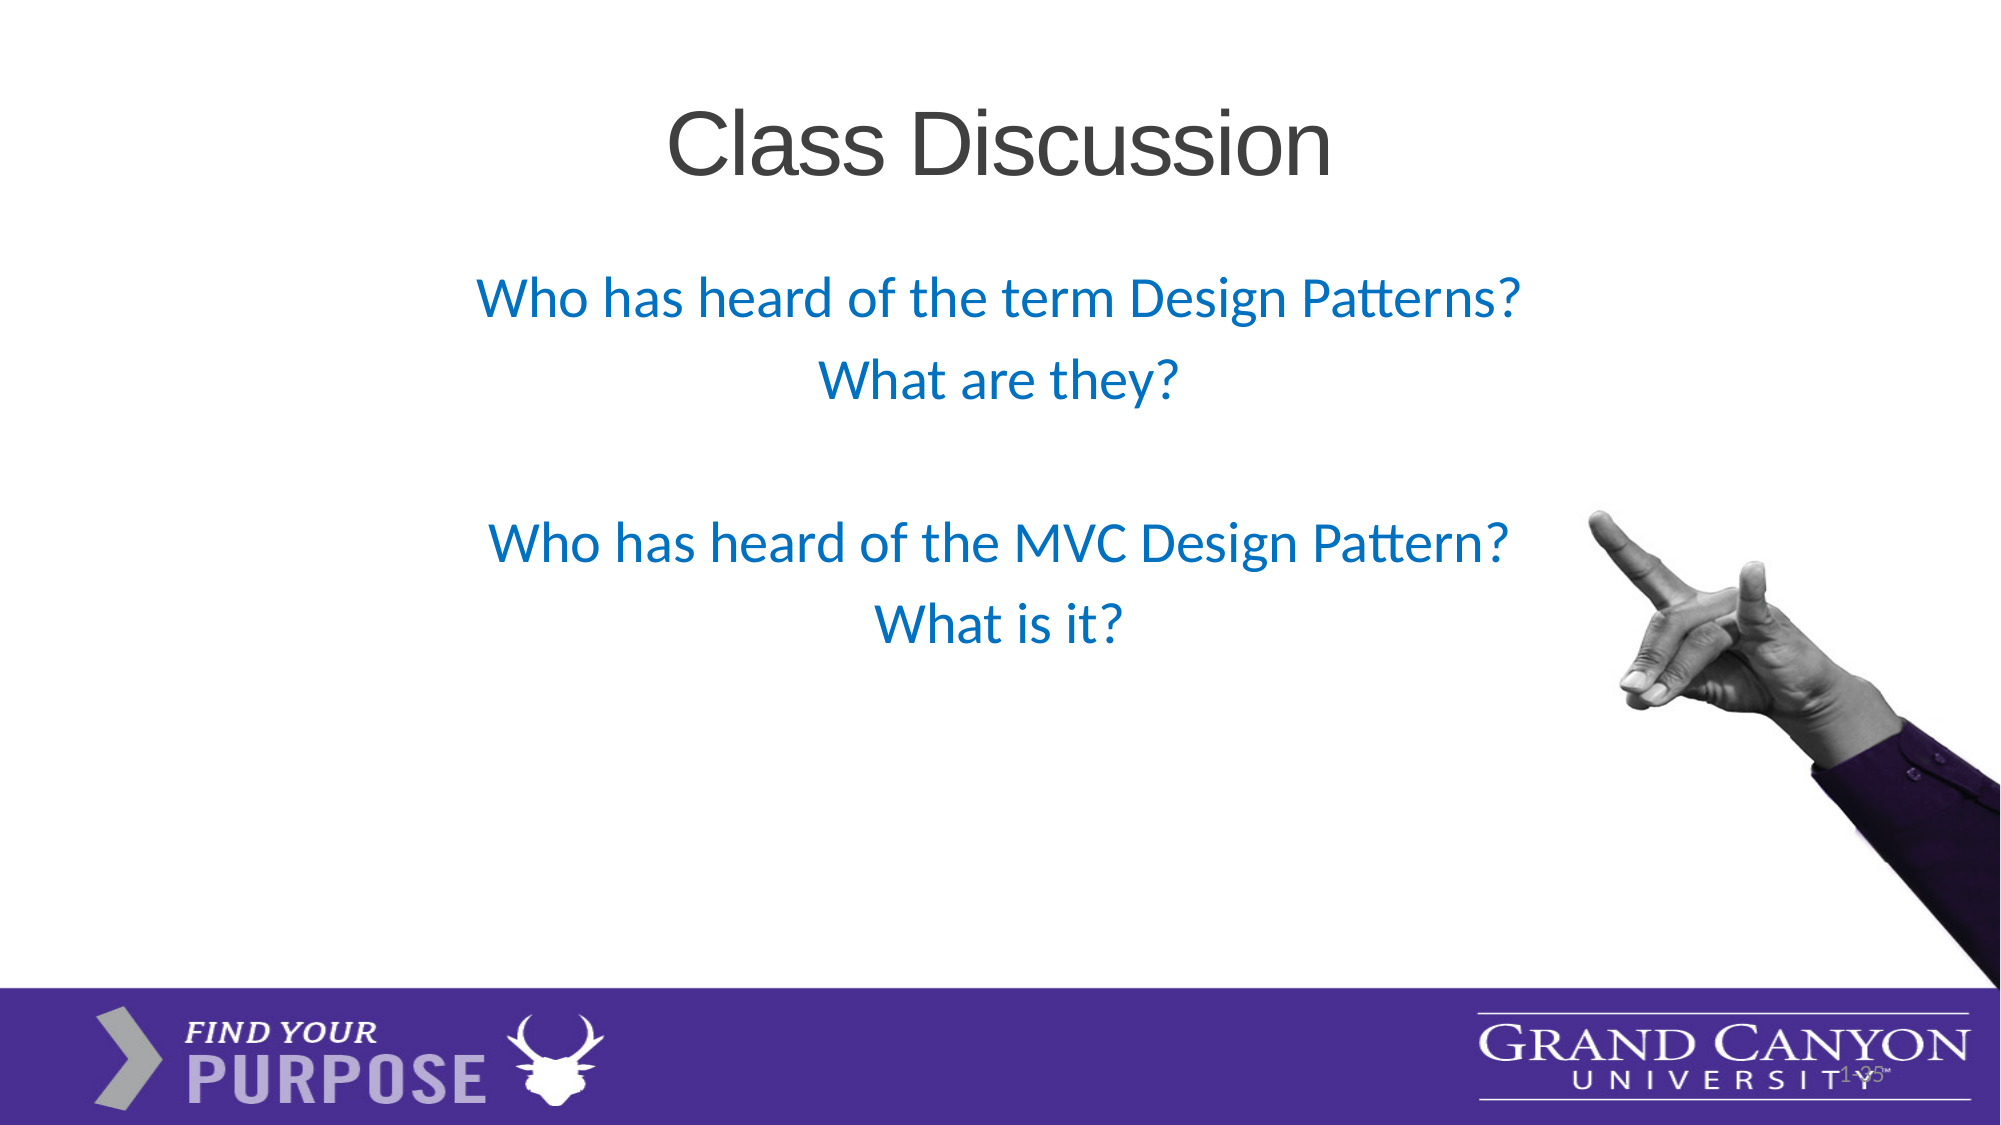

# Class Discussion
Who has heard of the term Design Patterns?
What are they?

Who has heard of the MVC Design Pattern?
What is it?
1-35